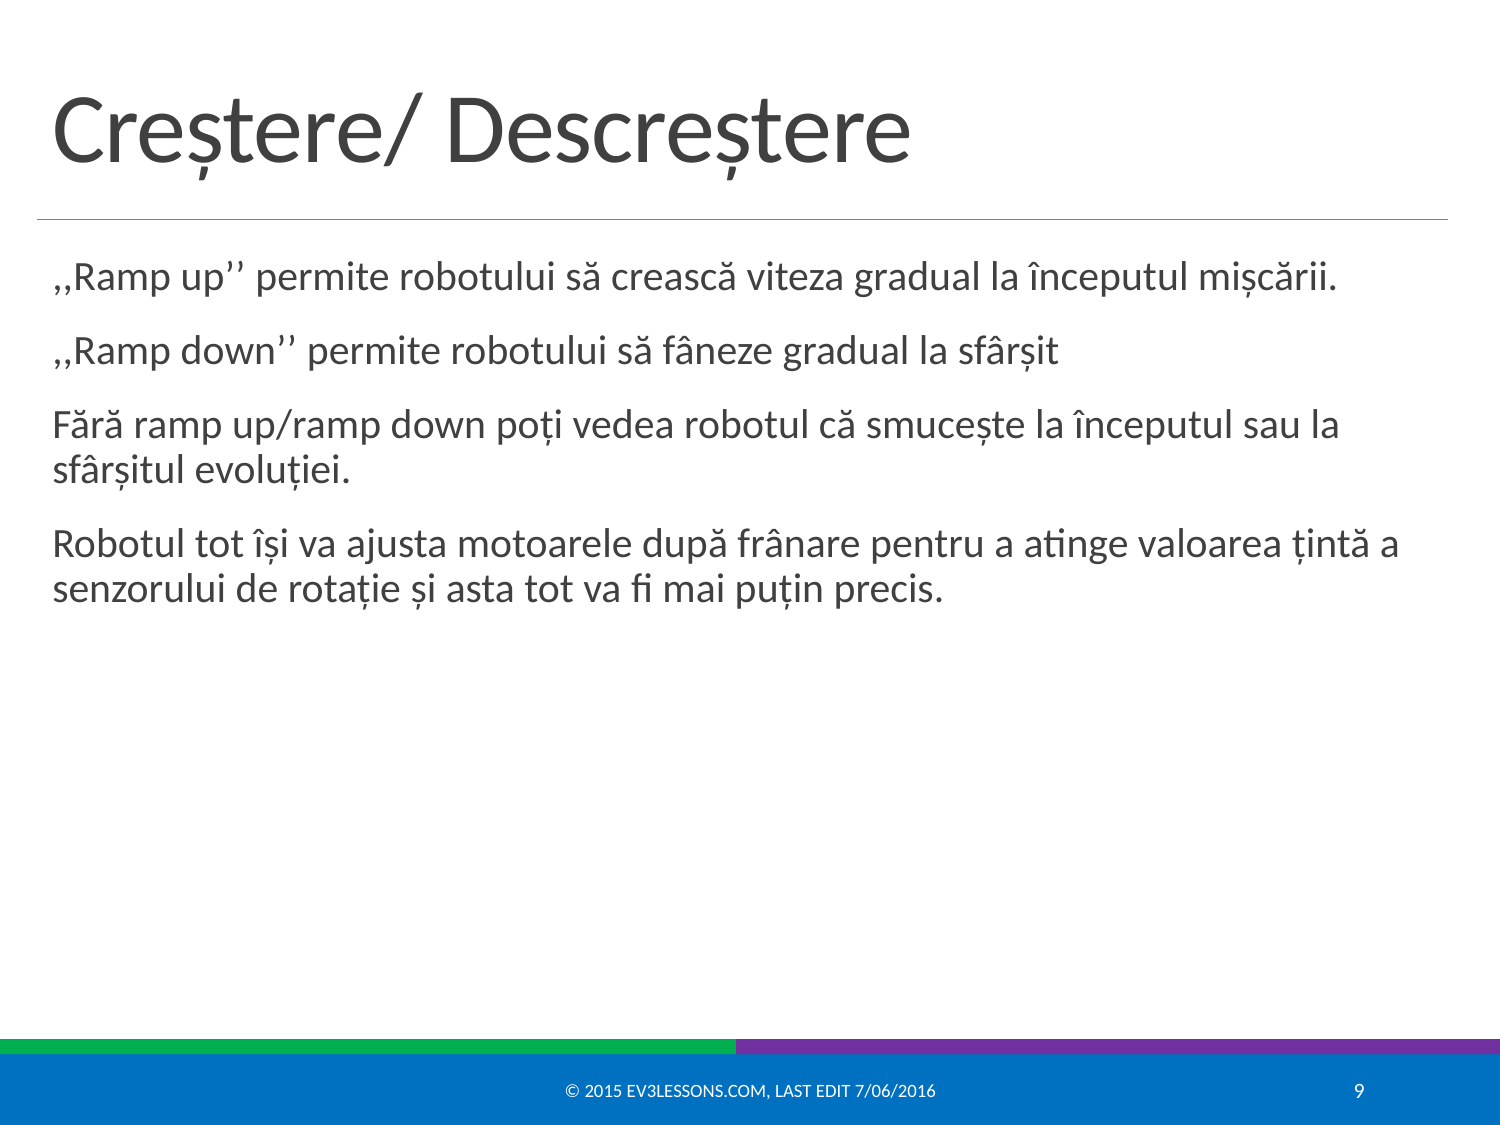

# Creștere/ Descreștere
,,Ramp up’’ permite robotului să crească viteza gradual la începutul mișcării.
,,Ramp down’’ permite robotului să fâneze gradual la sfârșit
Fără ramp up/ramp down poți vedea robotul că smucește la începutul sau la sfârșitul evoluției.
Robotul tot își va ajusta motoarele după frânare pentru a atinge valoarea țintă a senzorului de rotație și asta tot va fi mai puțin precis.
© 2015 EV3Lessons.com, Last edit 7/06/2016
9